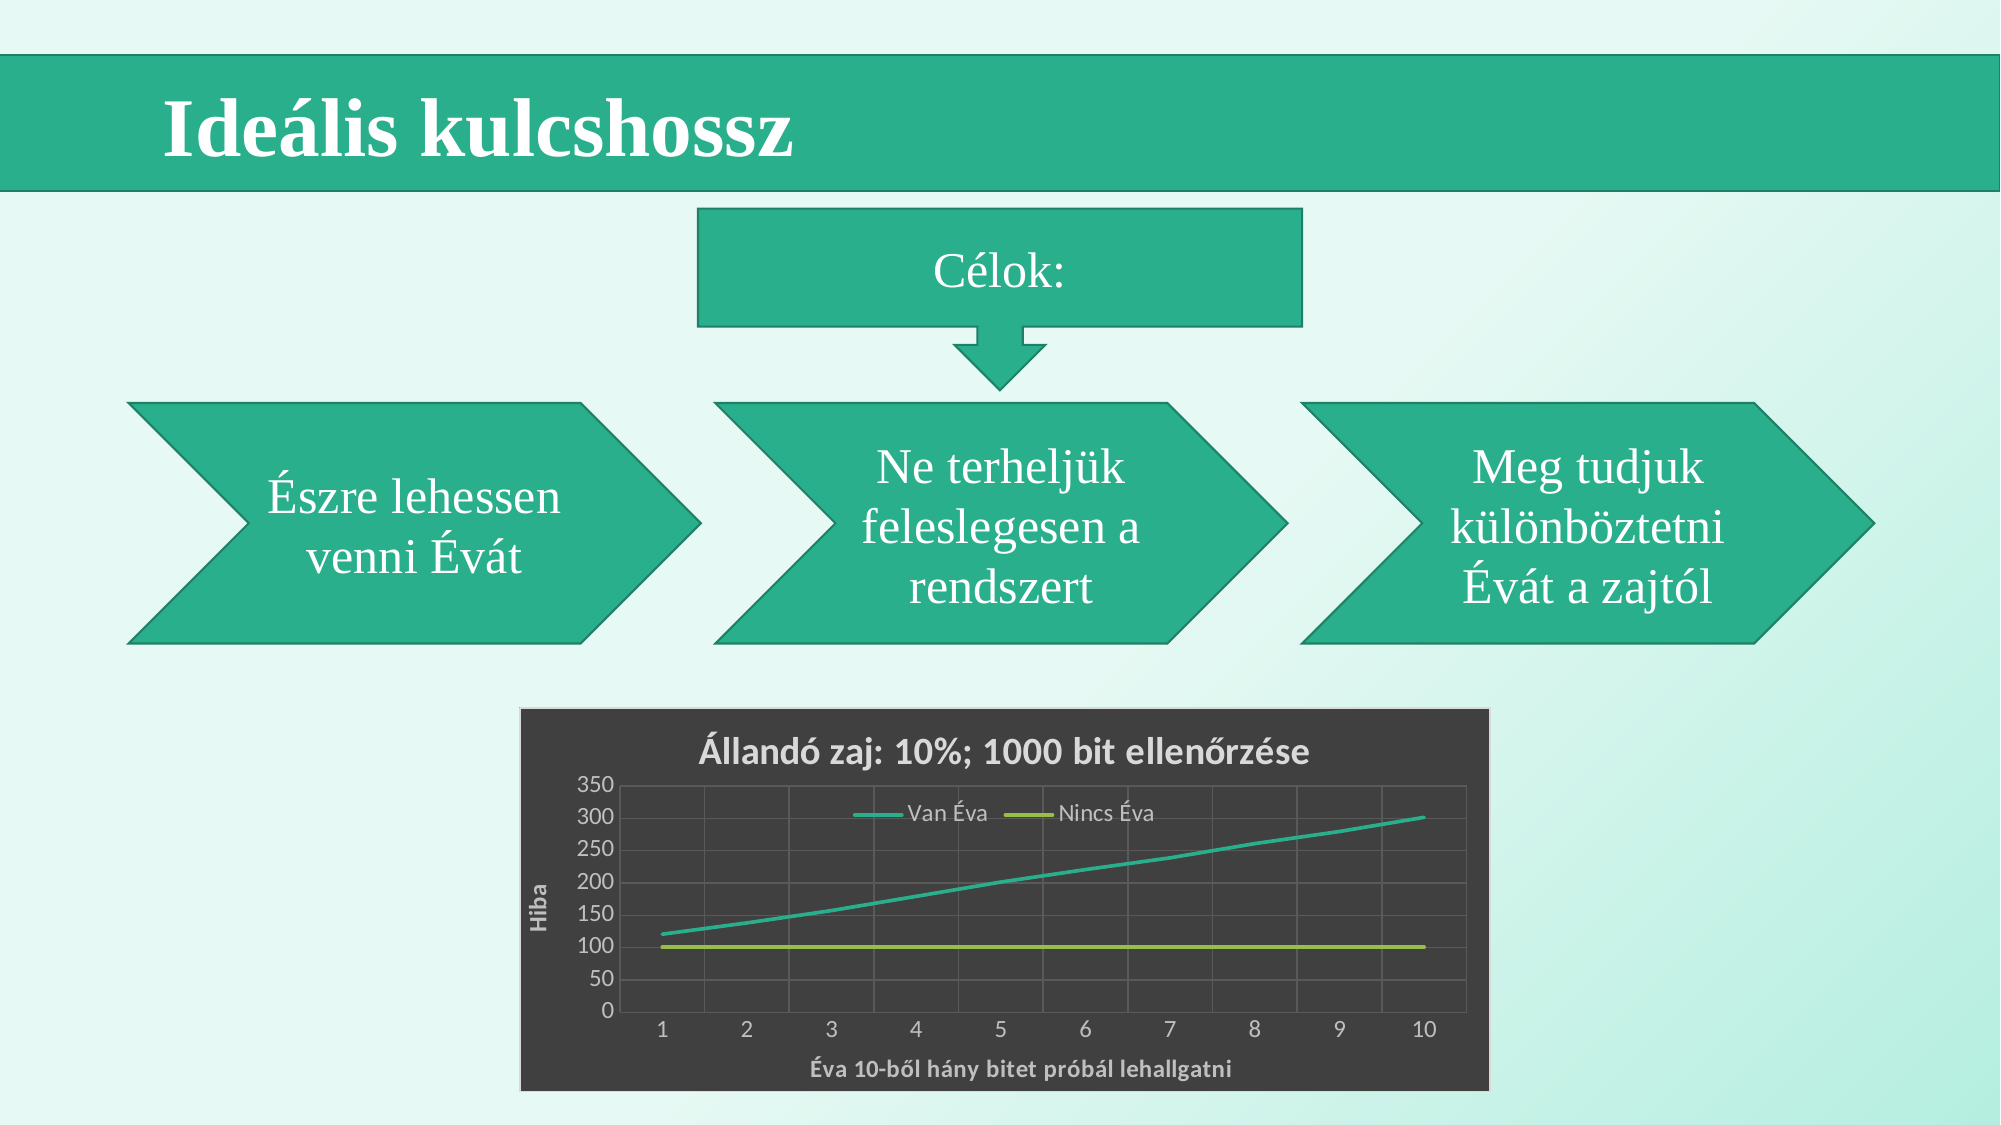

Ideális kulcshossz
Célok:
Észre lehessen venni Évát
Ne terheljük feleslegesen a rendszert
Meg tudjuk különböztetni Évát a zajtól

### Chart: Elégtelen bitmennyiség

| Category | Error |
|---|---|

### Chart: Éva 10% valószínűséggel mér

| Category |  |
|---|---|

### Chart: Állandó zaj: 10%; 1000 bit ellenőrzése

| Category |  |  |
|---|---|---|